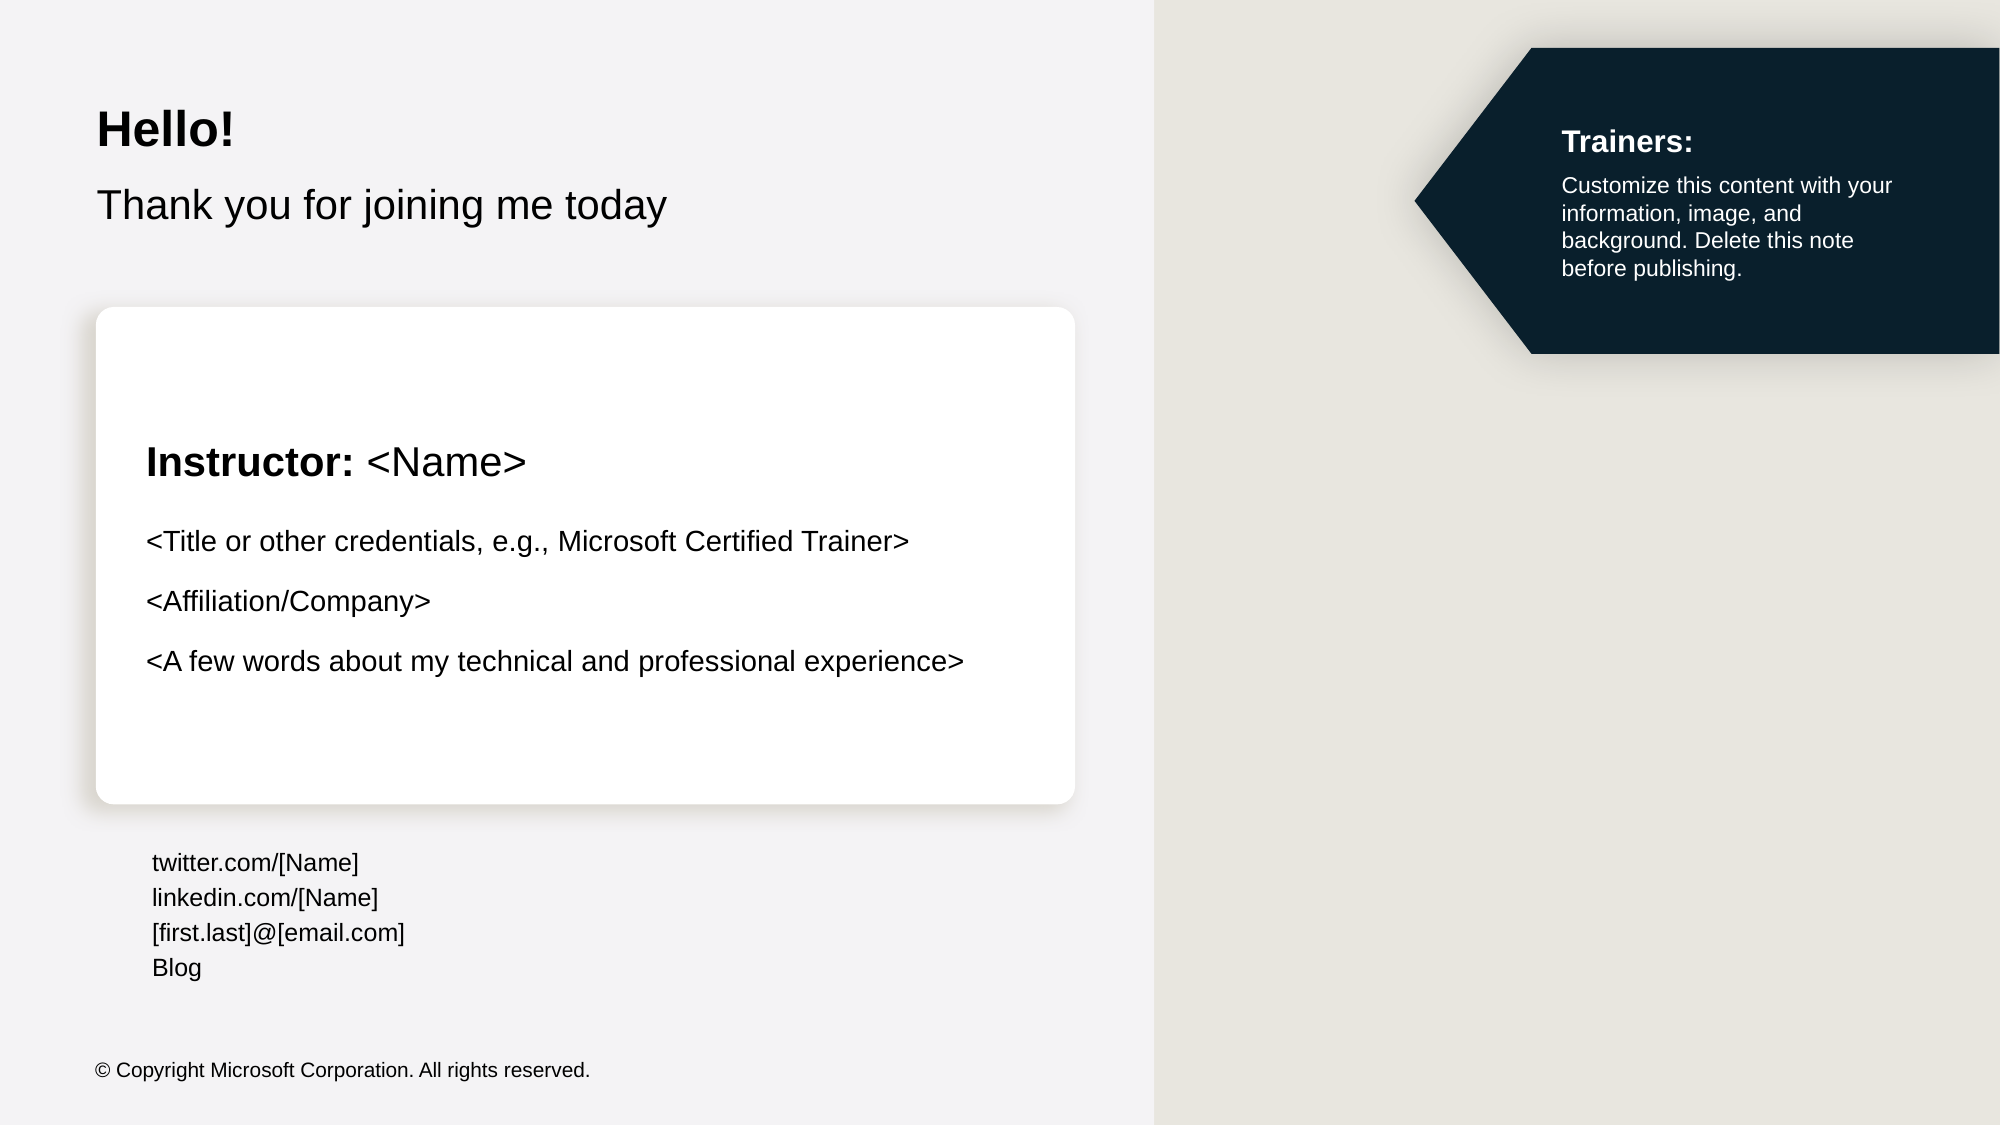

Trainers:
Customize this content with your information, image, and background. Delete this note before publishing.

# Hello!
Thank you for joining me today
Instructor: <Name>
<Title or other credentials, e.g., Microsoft Certified Trainer>
<Affiliation/Company>
<A few words about my technical and professional experience>

twitter.com/[Name]
linkedin.com/[Name]
[first.last]@[email.com]
Blog

© Copyright Microsoft Corporation. All rights reserved.